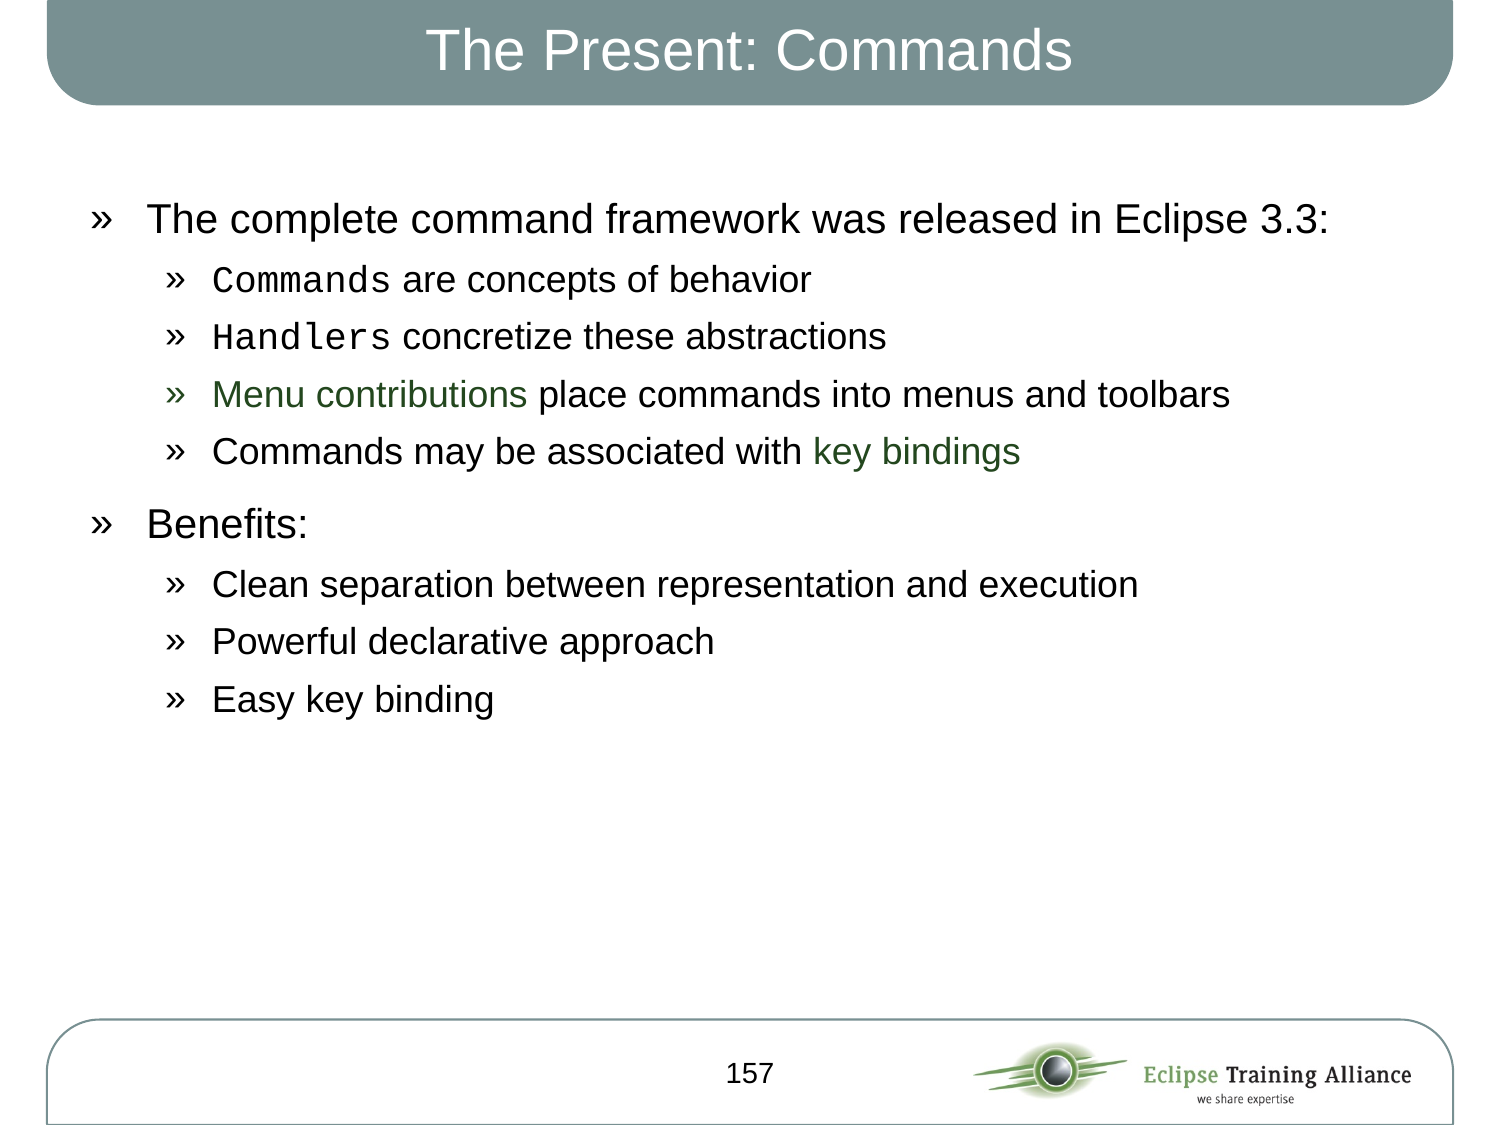

# The Present: Commands
The complete command framework was released in Eclipse 3.3:
Commands are concepts of behavior
Handlers concretize these abstractions
Menu contributions place commands into menus and toolbars
Commands may be associated with key bindings
Benefits:
Clean separation between representation and execution
Powerful declarative approach
Easy key binding